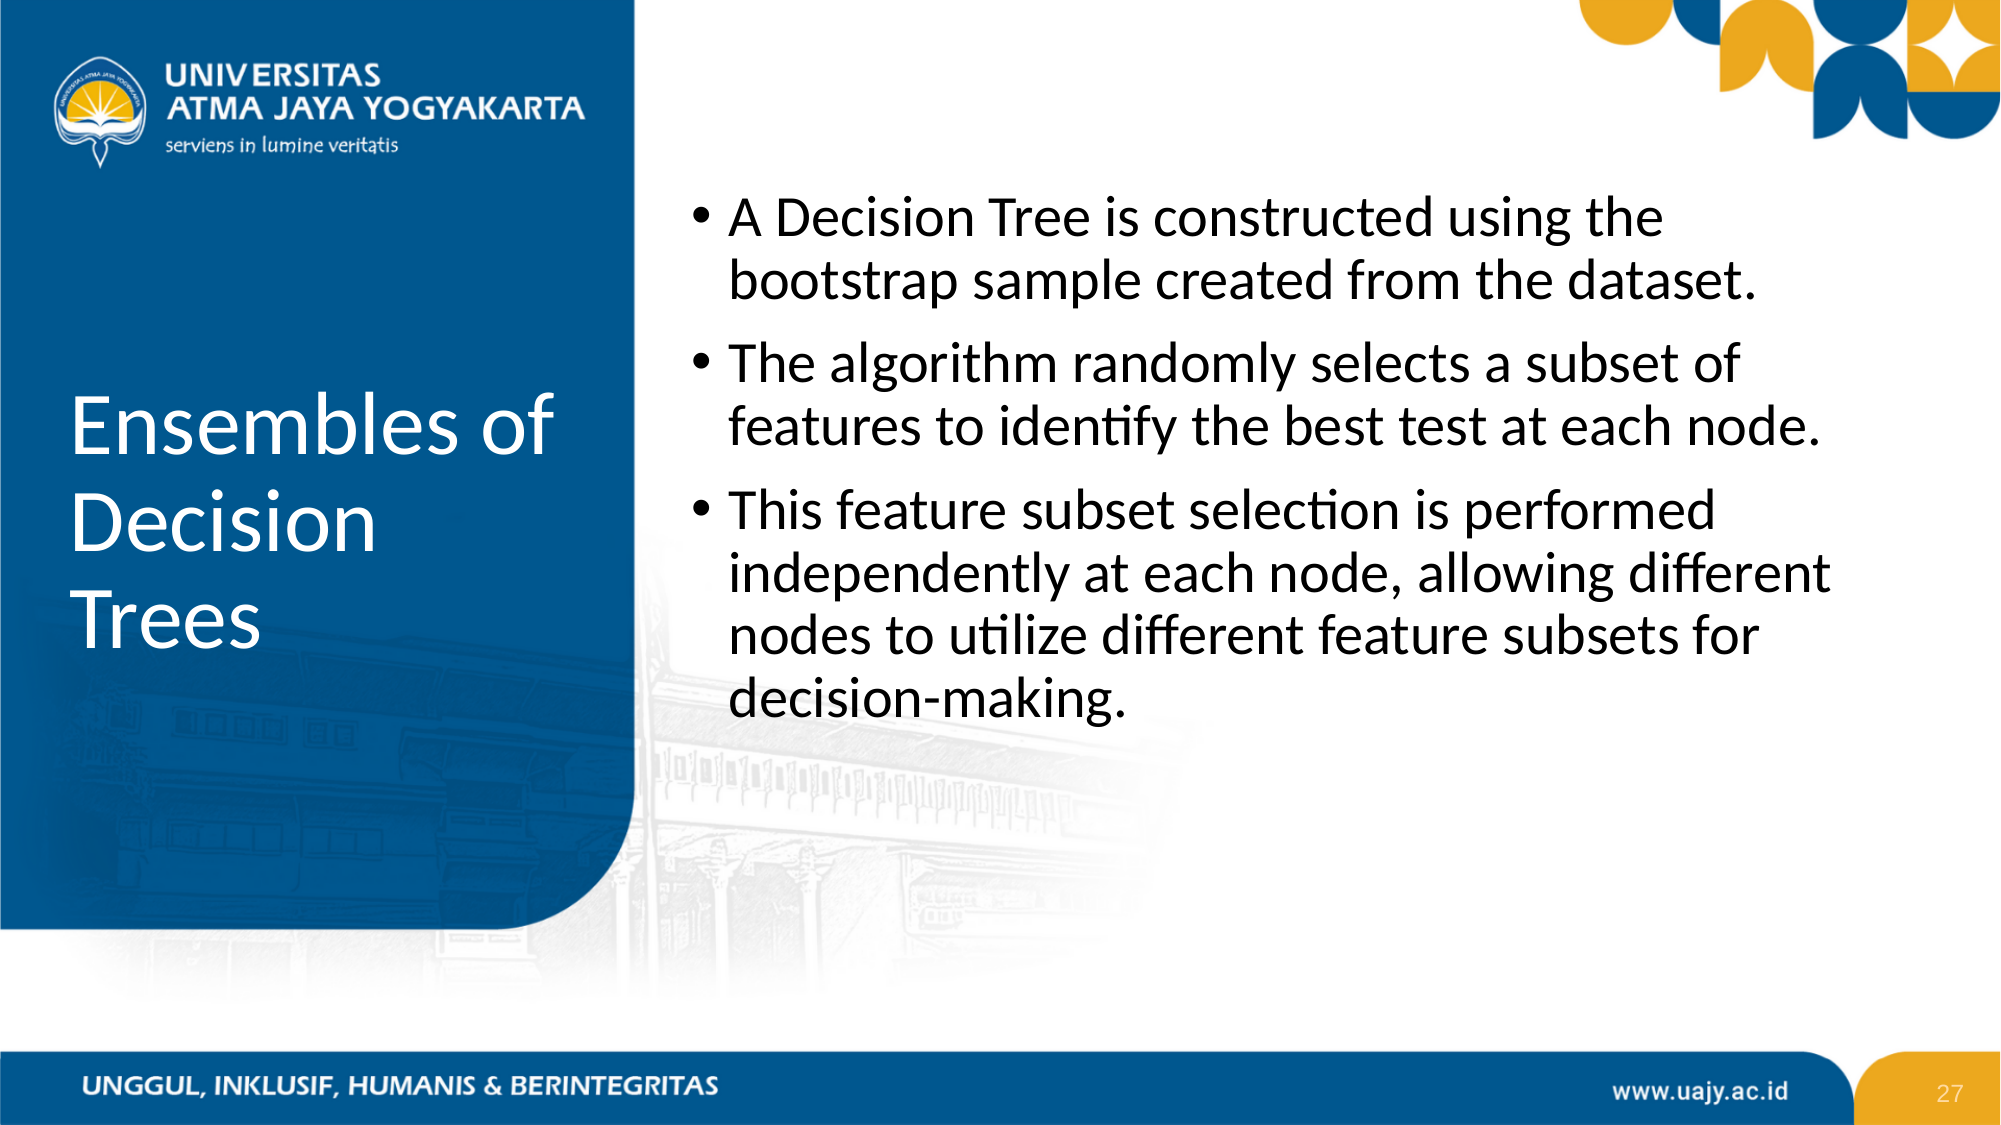

A Decision Tree is constructed using the bootstrap sample created from the dataset.
The algorithm randomly selects a subset of features to identify the best test at each node.
This feature subset selection is performed independently at each node, allowing different nodes to utilize different feature subsets for decision-making.
# Ensembles of Decision Trees
27